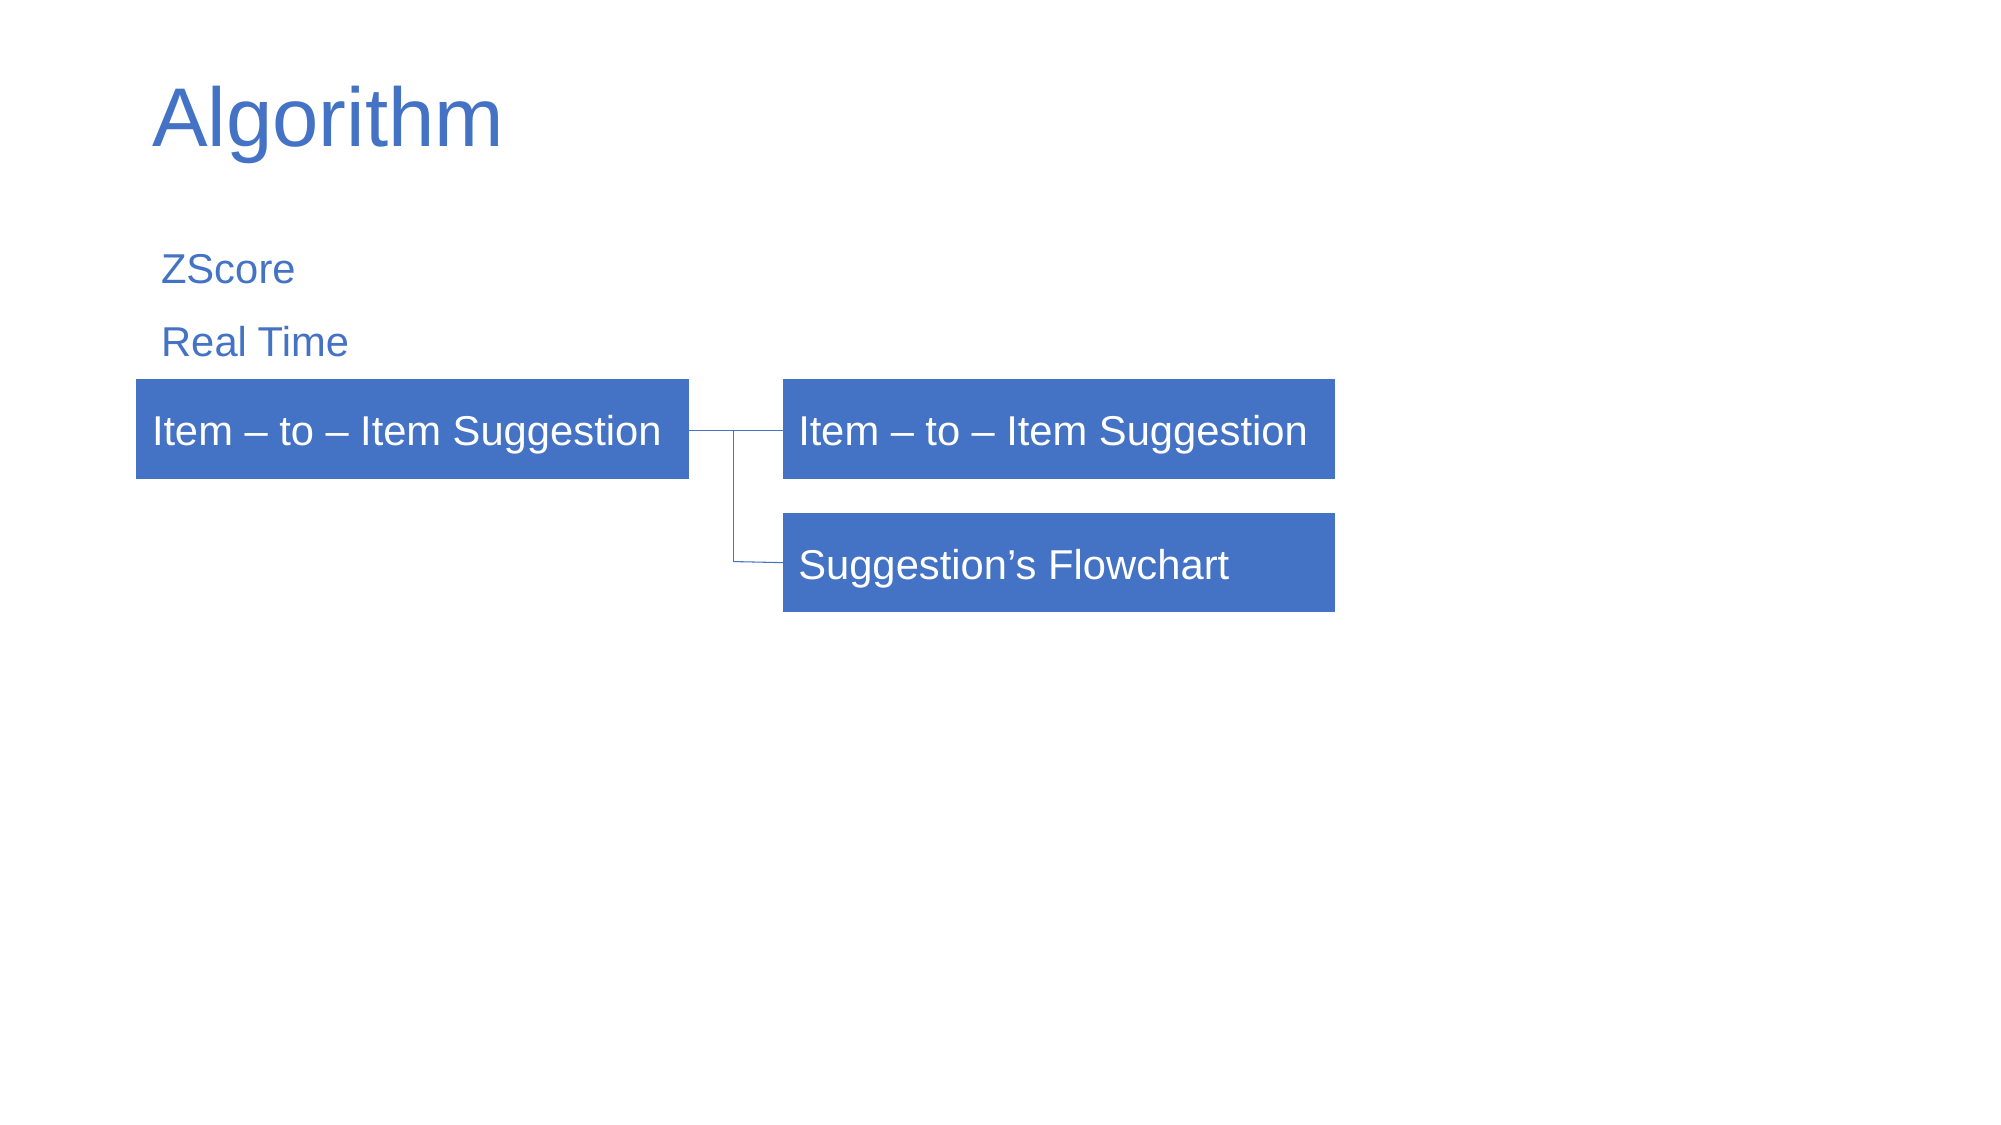

# Algorithm
ZScore
59
Real Time
Item – to – Item Suggestion
Item – to – Item Suggestion
Use Case
Suggestion’s Flowchart